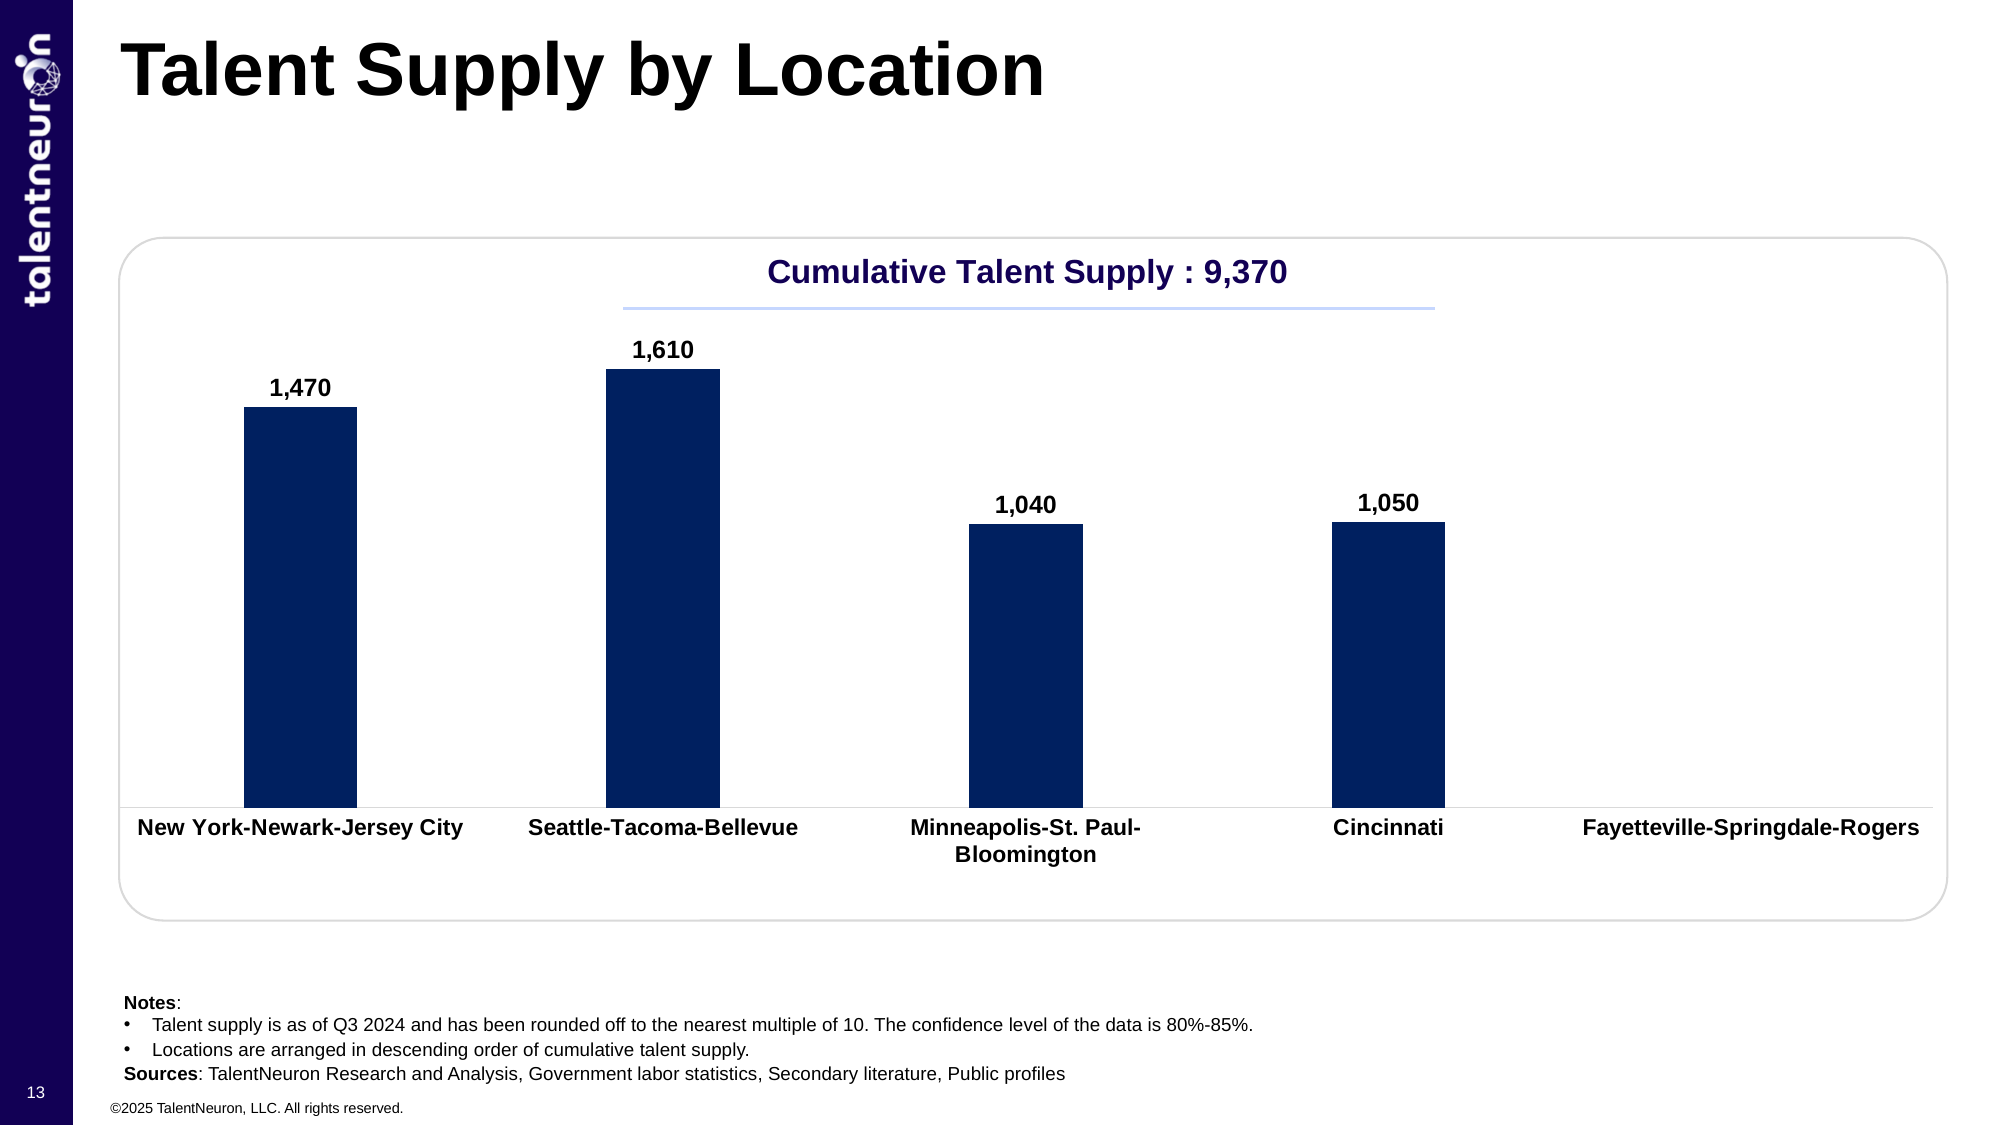

Talent Supply by Location

[unsupported chart]

Notes:
Talent supply is as of Q3 2024 and has been rounded off to the nearest multiple of 10. The confidence level of the data is 80%-85%.
Locations are arranged in descending order of cumulative talent supply.
Sources: TalentNeuron Research and Analysis, Government labor statistics, Secondary literature, Public profiles

13